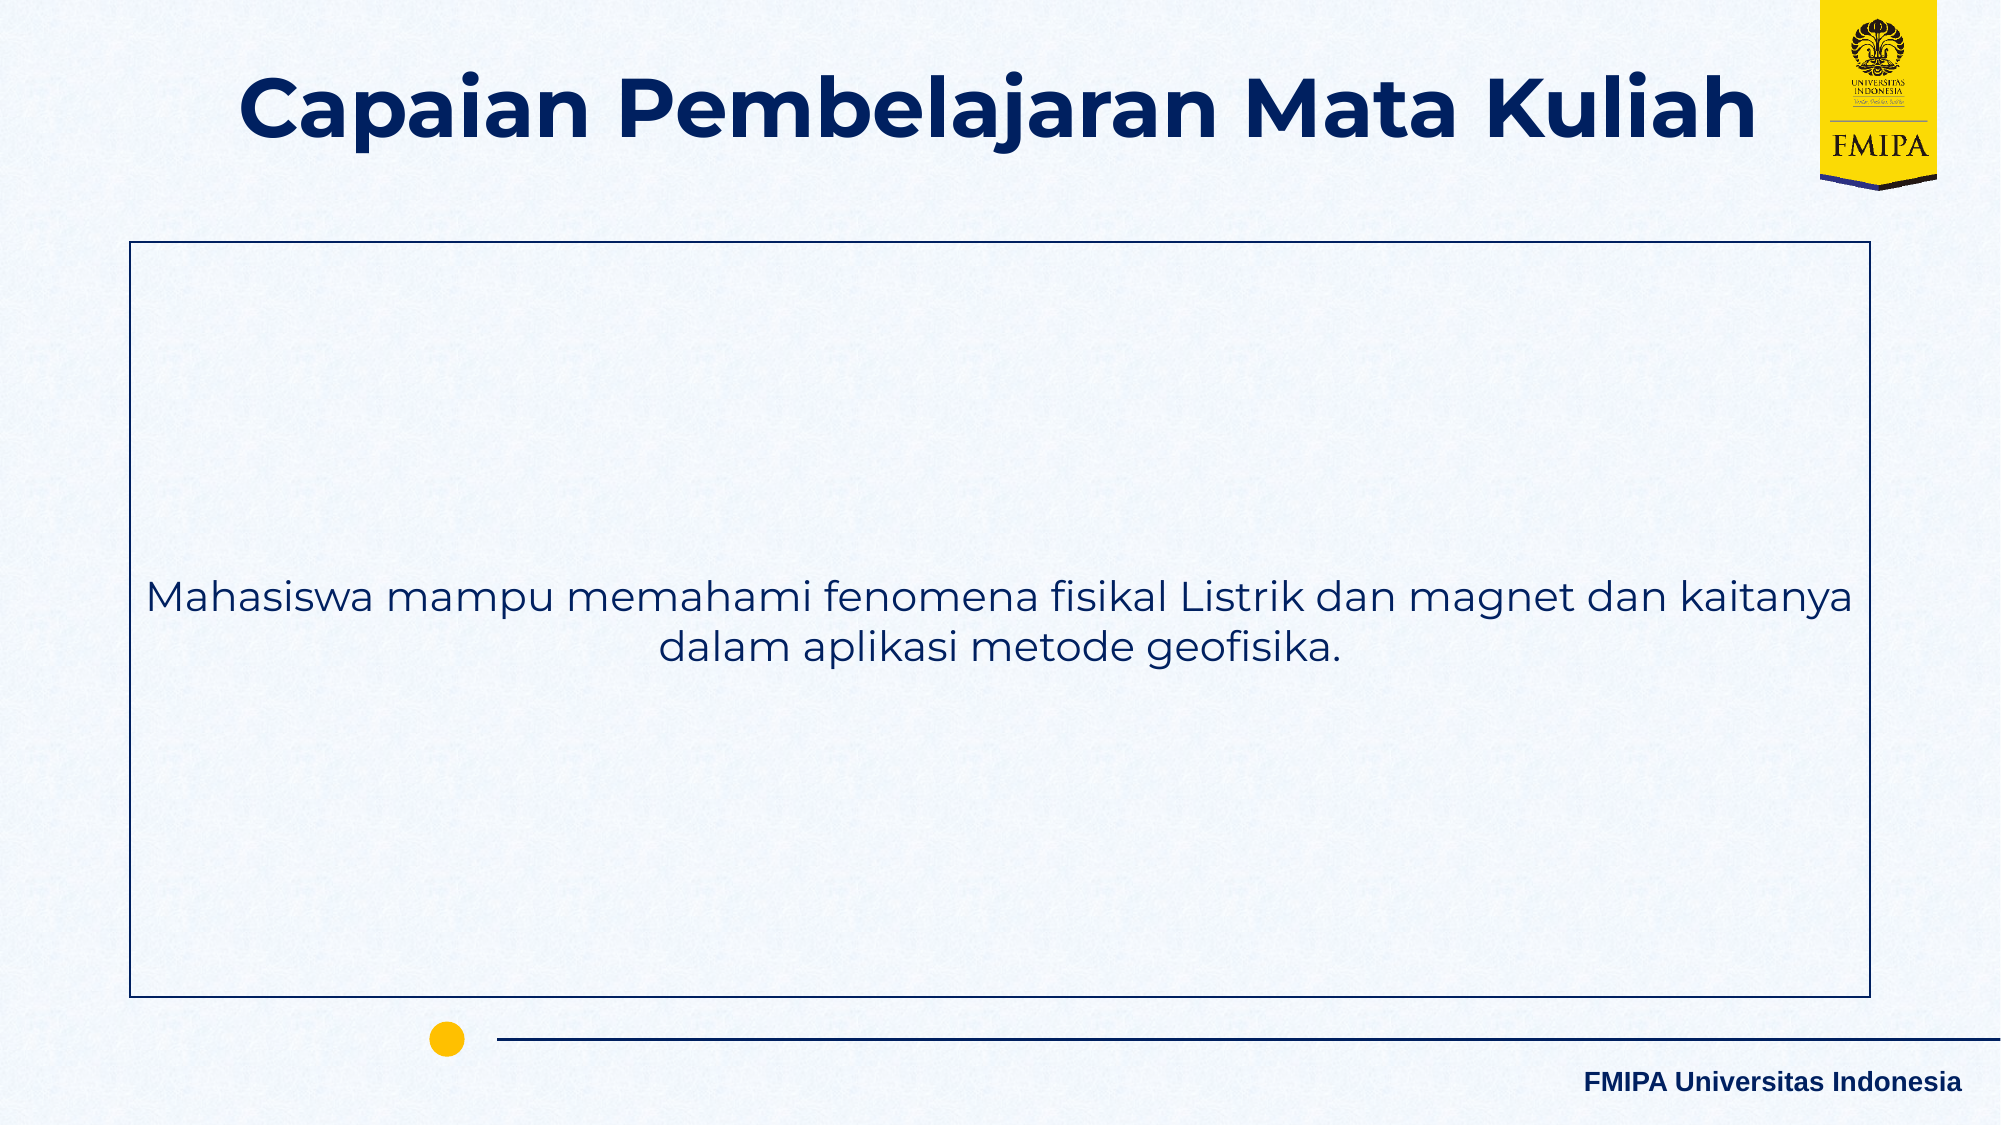

Capaian Pembelajaran Mata Kuliah
Mahasiswa mampu memahami fenomena fisikal Listrik dan magnet dan kaitanya dalam aplikasi metode geofisika.